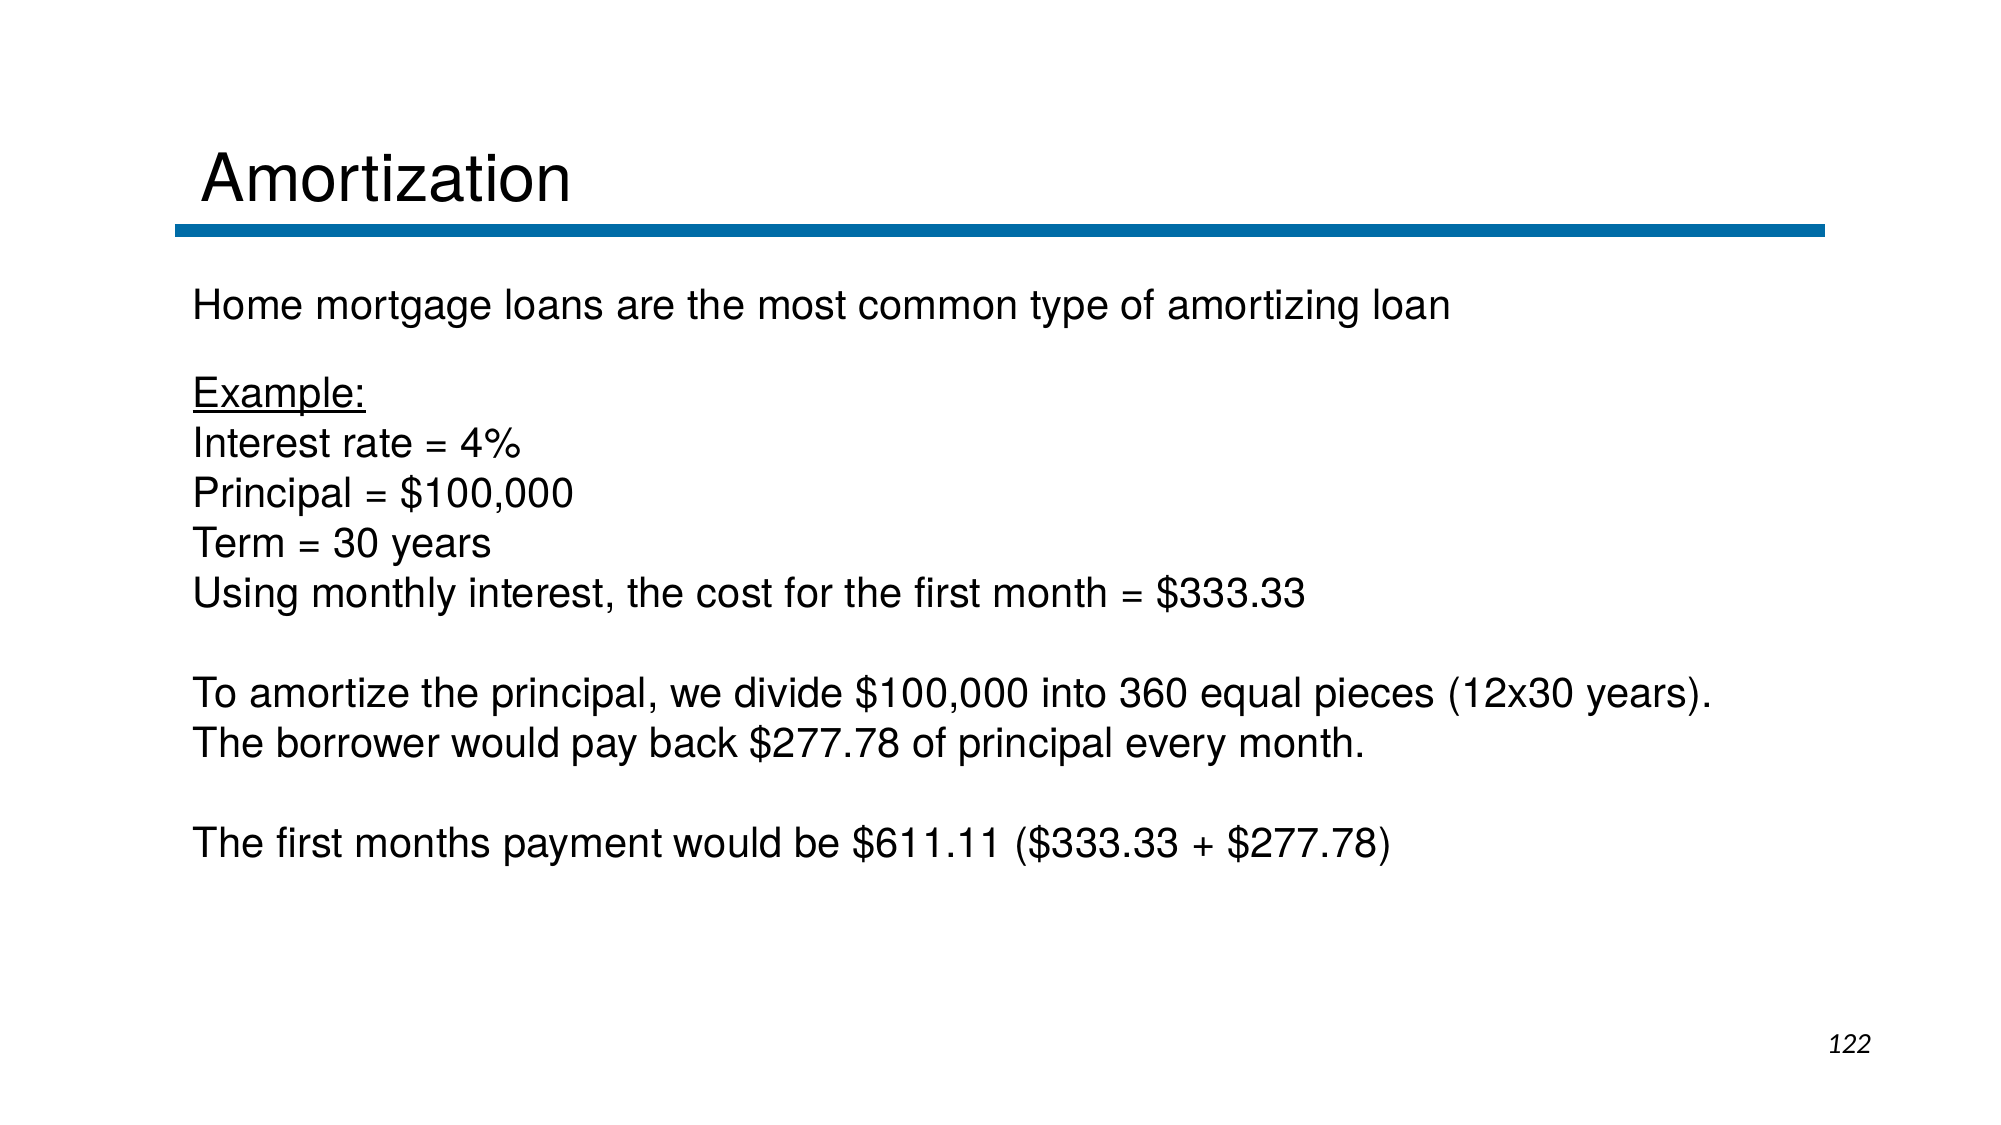

Amortization
Home mortgage loans are the most common type of amortizing loan
Example:
Interest rate = 4%
Principal = $100,000
Term = 30 years
Using monthly interest, the cost for the first month = $333.33

To amortize the principal, we divide $100,000 into 360 equal pieces (12x30 years).   The borrower would pay back $277.78 of principal every month.

The first months payment would be $611.11 ($333.33 + $277.78)